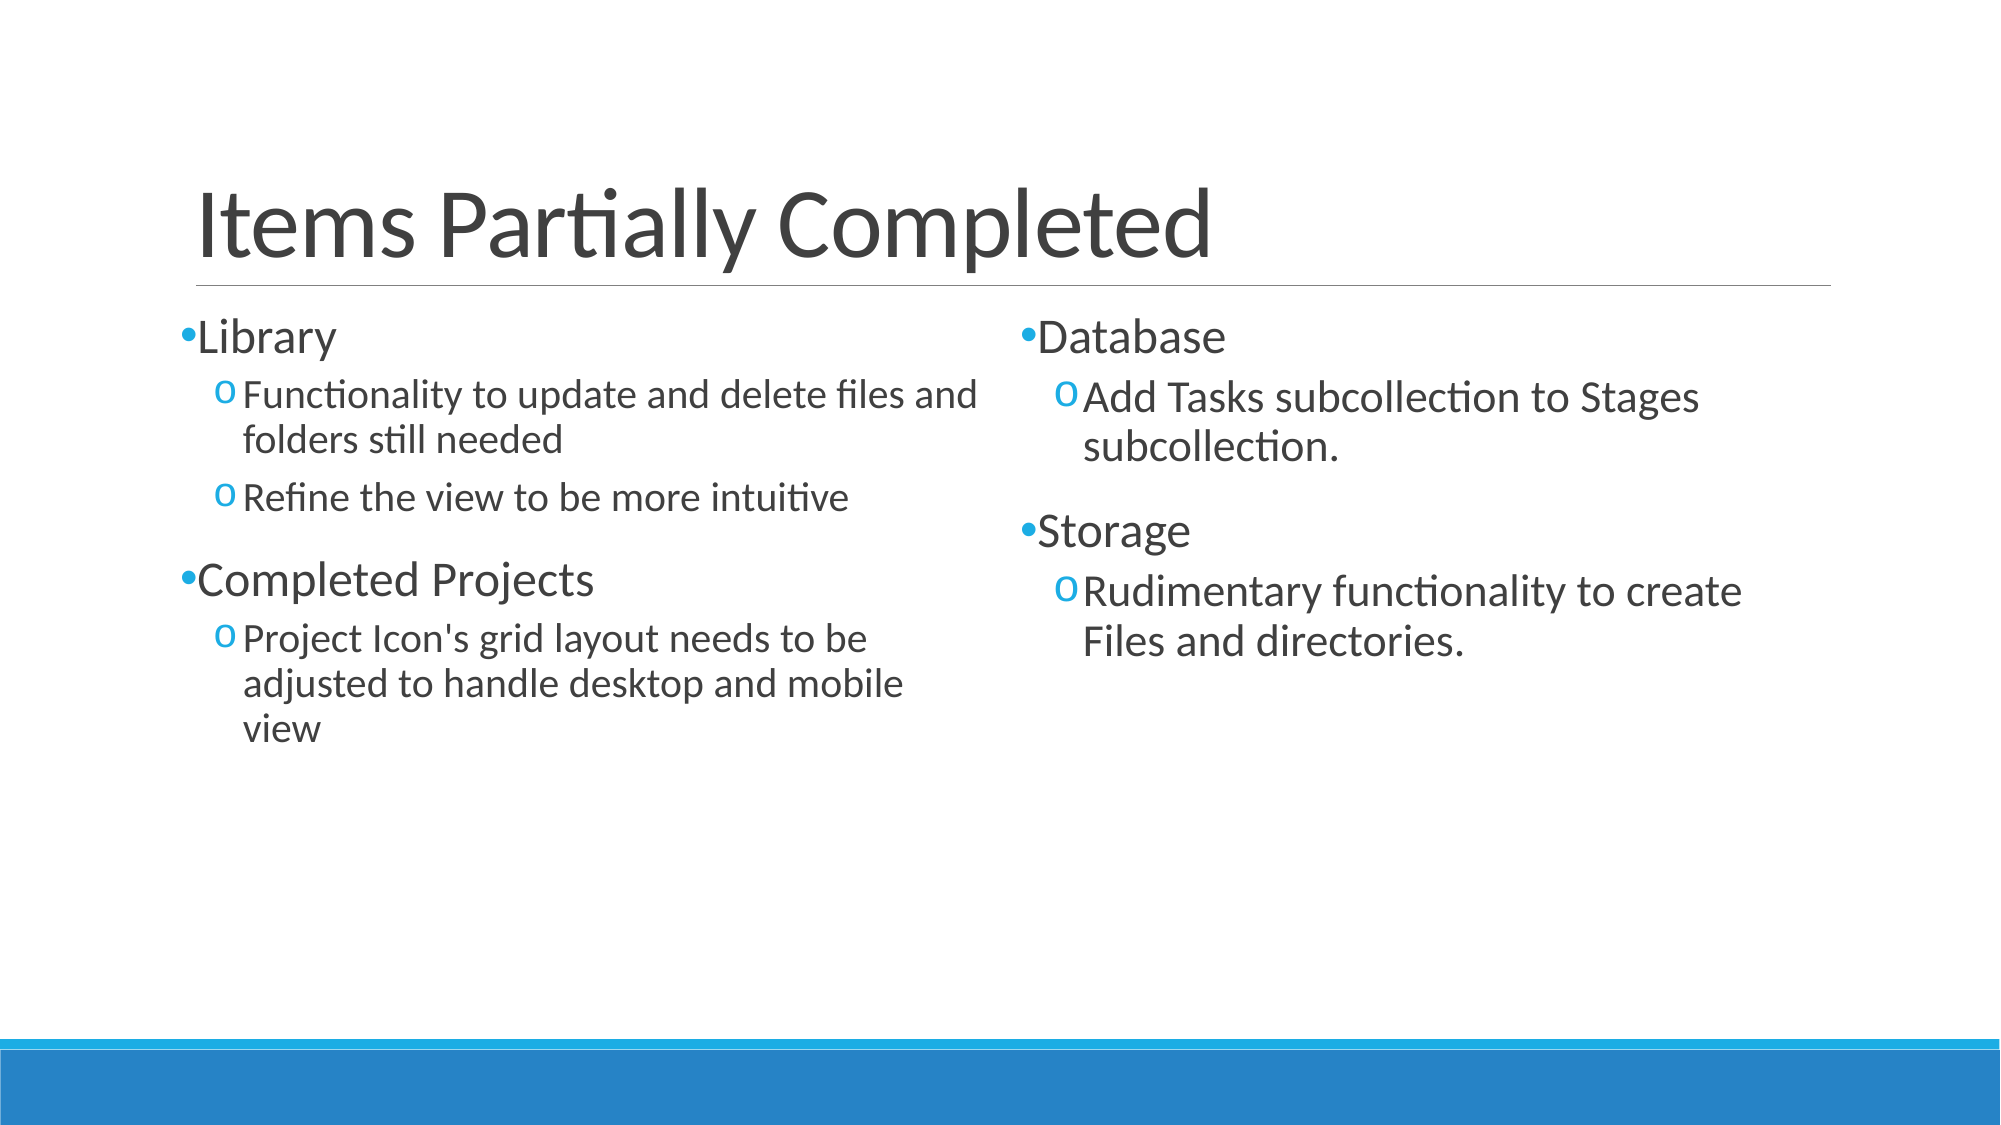

# Items Partially Completed
Library
Functionality to update and delete files and folders still needed
Refine the view to be more intuitive
Completed Projects
Project Icon's grid layout needs to be adjusted to handle desktop and mobile view
Database
Add Tasks subcollection to Stages subcollection.
Storage
Rudimentary functionality to create Files and directories.